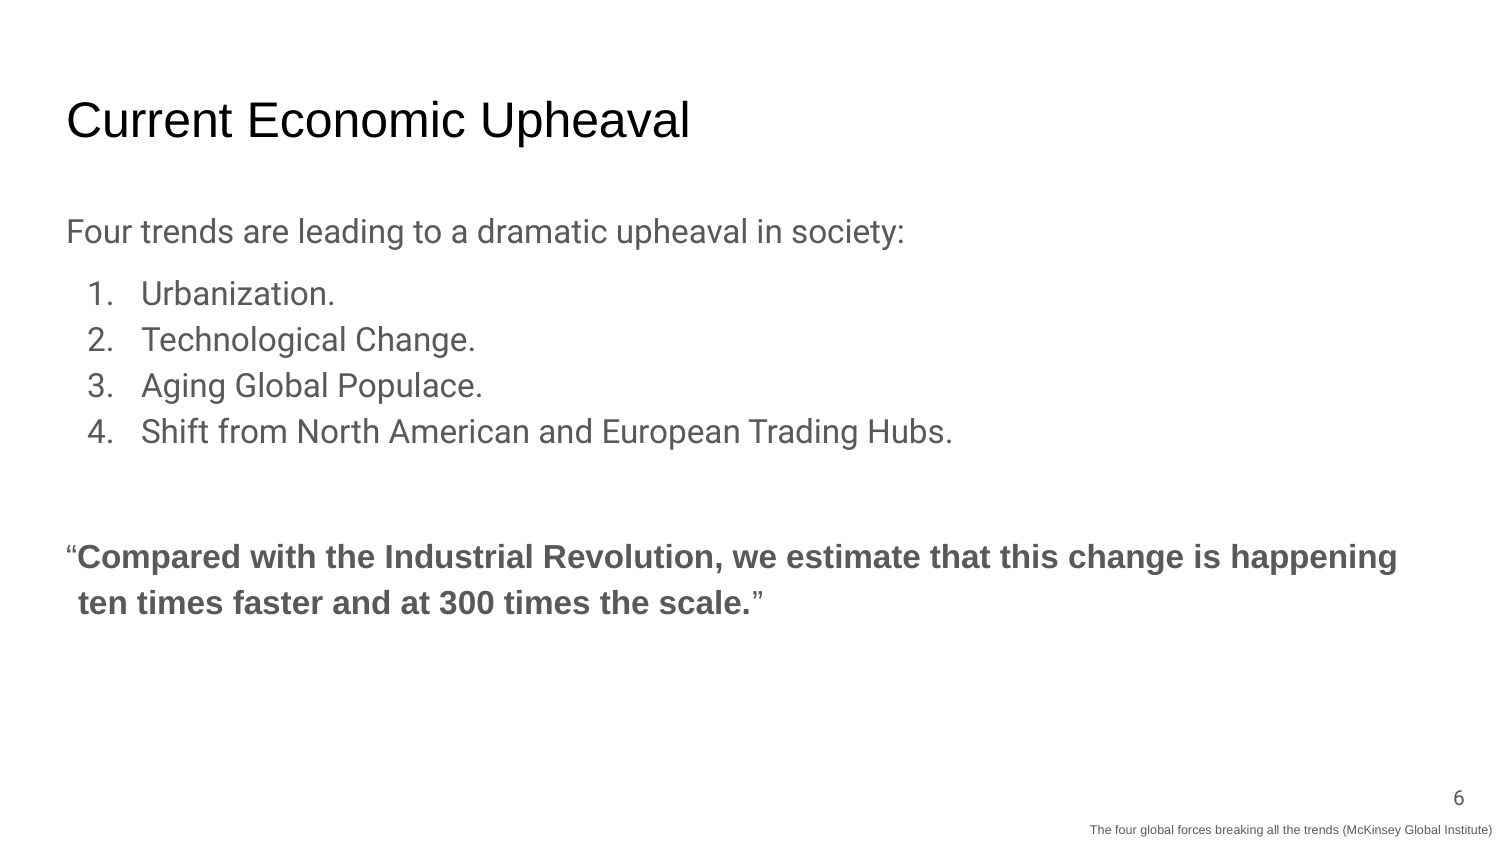

# Current Economic Upheaval
Four trends are leading to a dramatic upheaval in society:
Urbanization.
Technological Change.
Aging Global Populace.
Shift from North American and European Trading Hubs.

“Compared with the Industrial Revolution, we estimate that this change is happening ten times faster and at 300 times the scale.”
6
The four global forces breaking all the trends (McKinsey Global Institute)